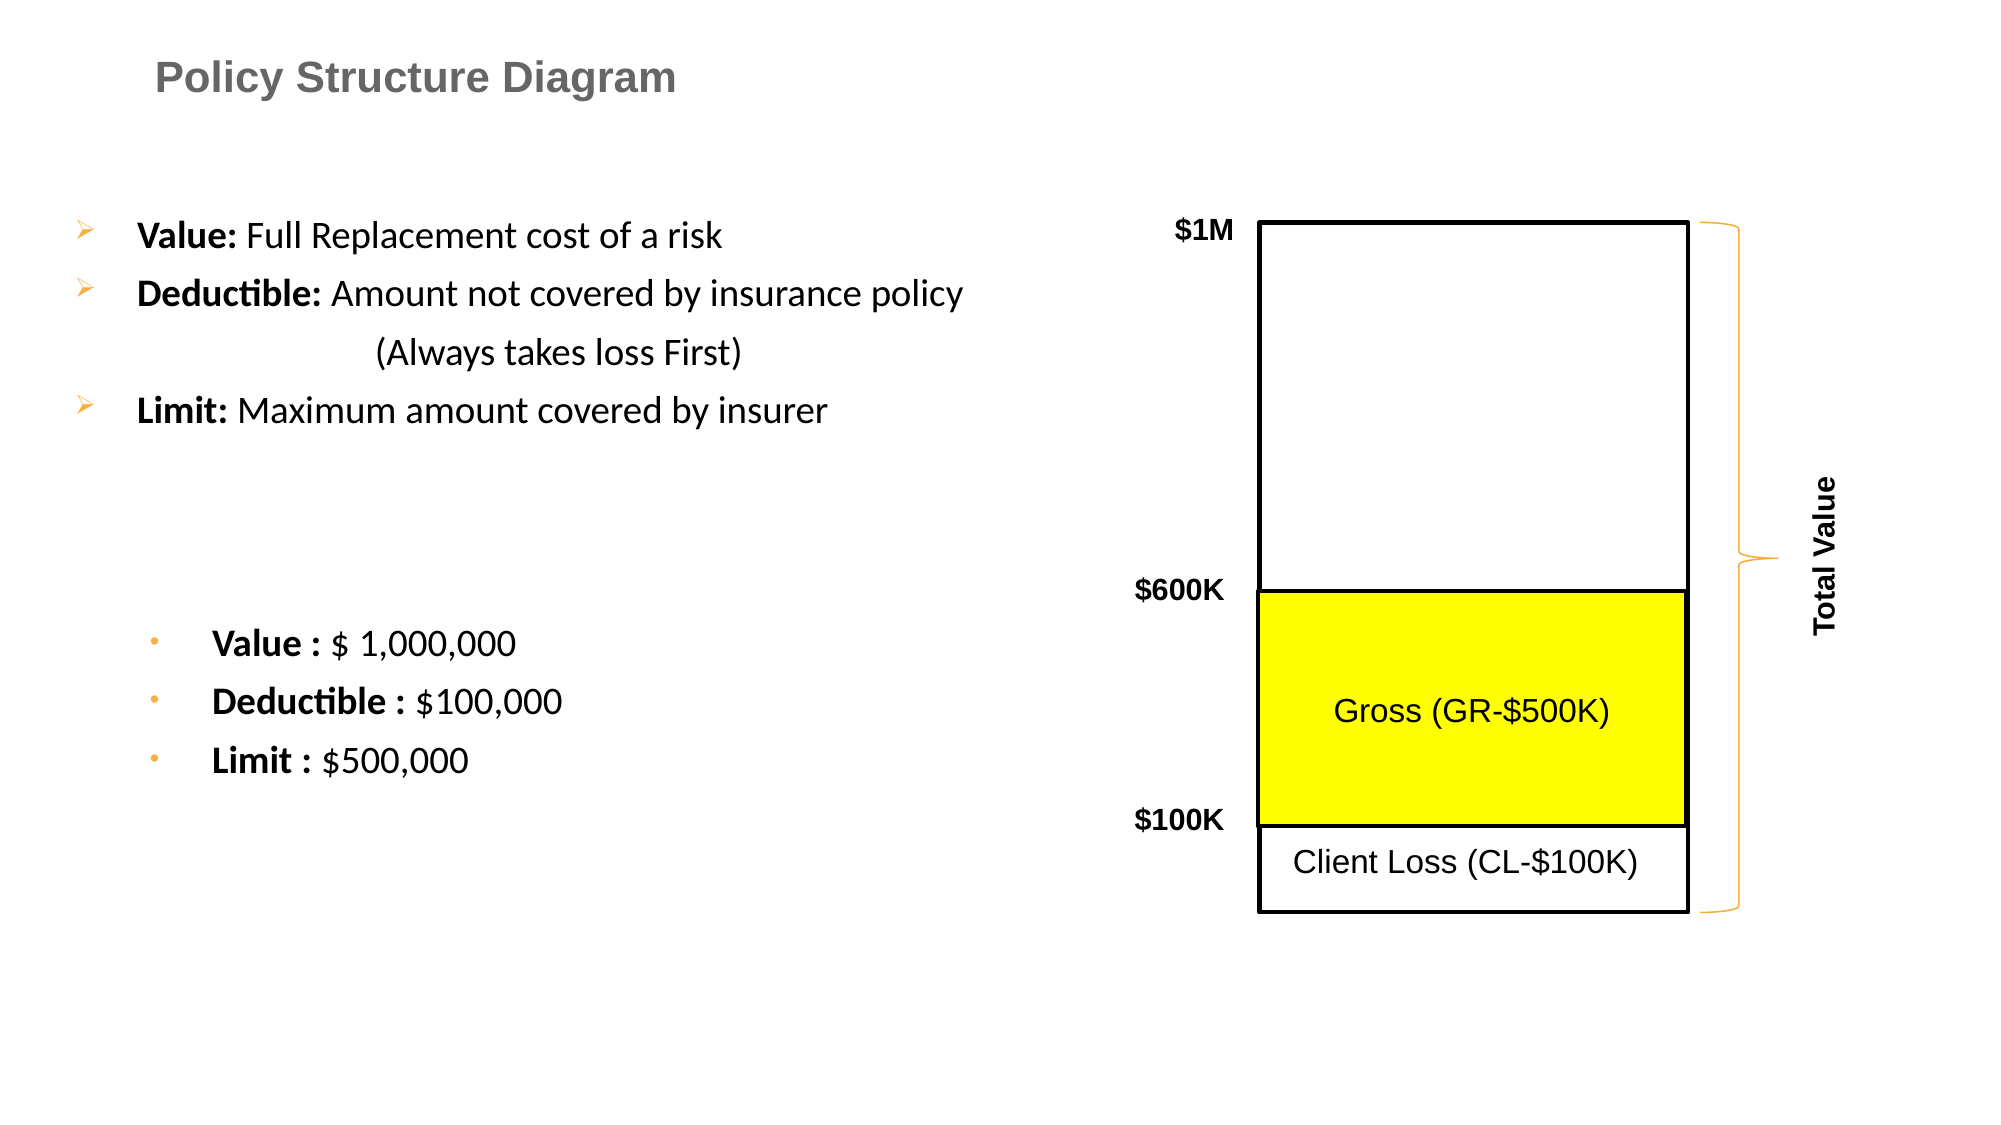

# Policy Structure Diagram
Value: Full Replacement cost of a risk
Deductible: Amount not covered by insurance policy
		(Always takes loss First)
Limit: Maximum amount covered by insurer

Value : $ 1,000,000
Deductible : $100,000
Limit : $500,000

$1M

Total Value
$600K
Gross (GR-$500K)
$100K
Client Loss (CL-$100K)